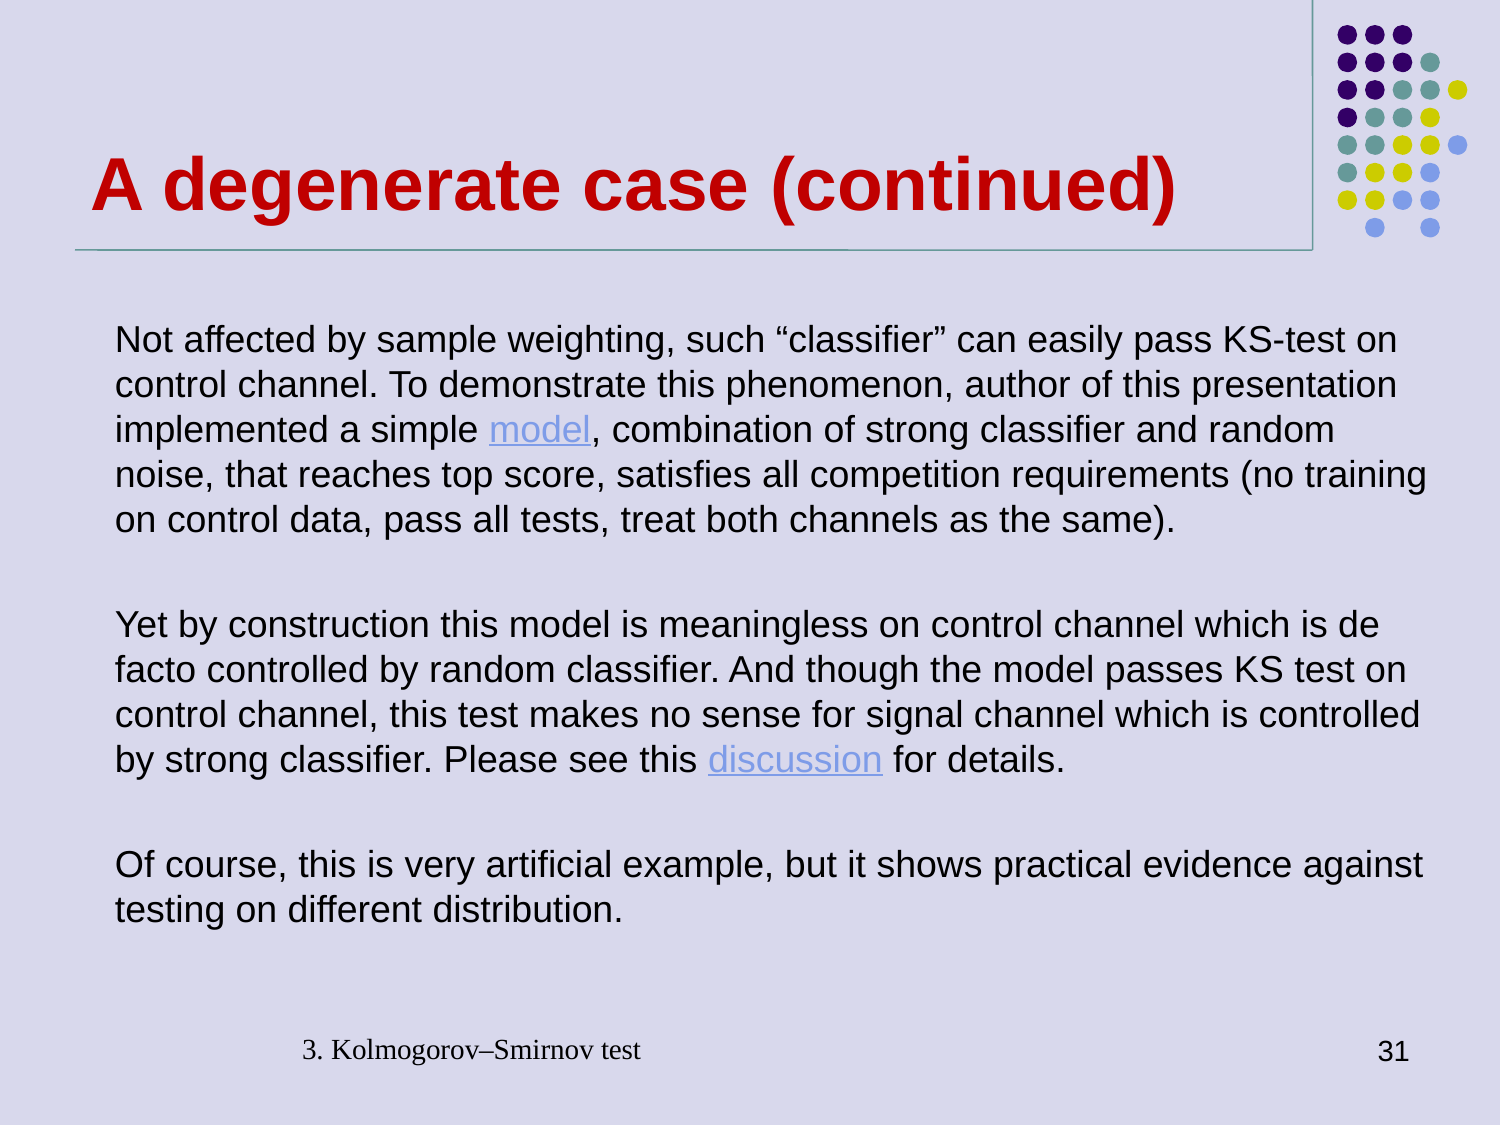

# A degenerate case (continued)
Not affected by sample weighting, such “classifier” can easily pass KS-test on control channel. To demonstrate this phenomenon, author of this presentation implemented a simple model, combination of strong classifier and random noise, that reaches top score, satisfies all competition requirements (no training on control data, pass all tests, treat both channels as the same).

Yet by construction this model is meaningless on control channel which is de facto controlled by random classifier. And though the model passes KS test on control channel, this test makes no sense for signal channel which is controlled by strong classifier. Please see this discussion for details.

Of course, this is very artificial example, but it shows practical evidence against testing on different distribution.
3. Kolmogorov–Smirnov test
31